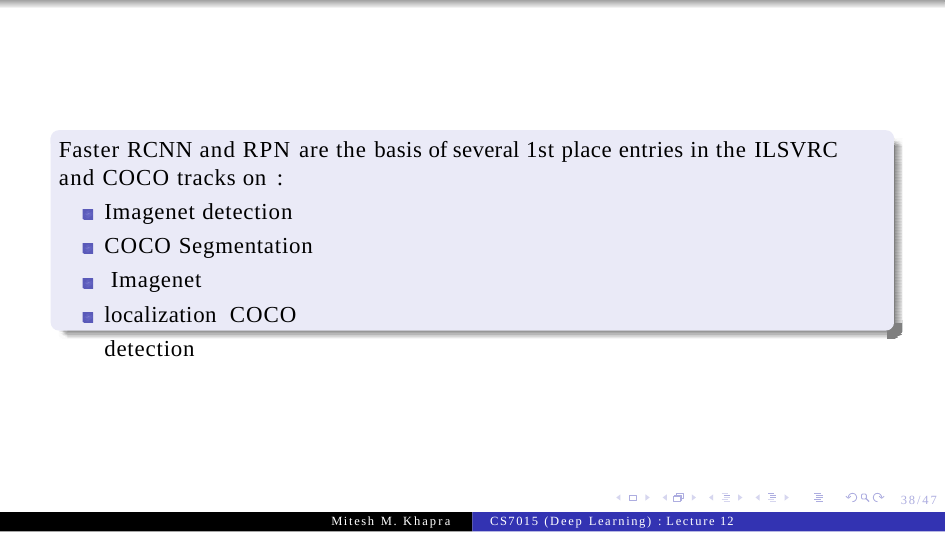

Faster RCNN and RPN are the basis of several 1st place entries in the ILSVRC  and COCO tracks on :
Imagenet detection  COCO Segmentation  Imagenet localization  COCO detection
38/47

Mitesh M. Khapra
CS7015 (Deep Learning) : Lecture 12